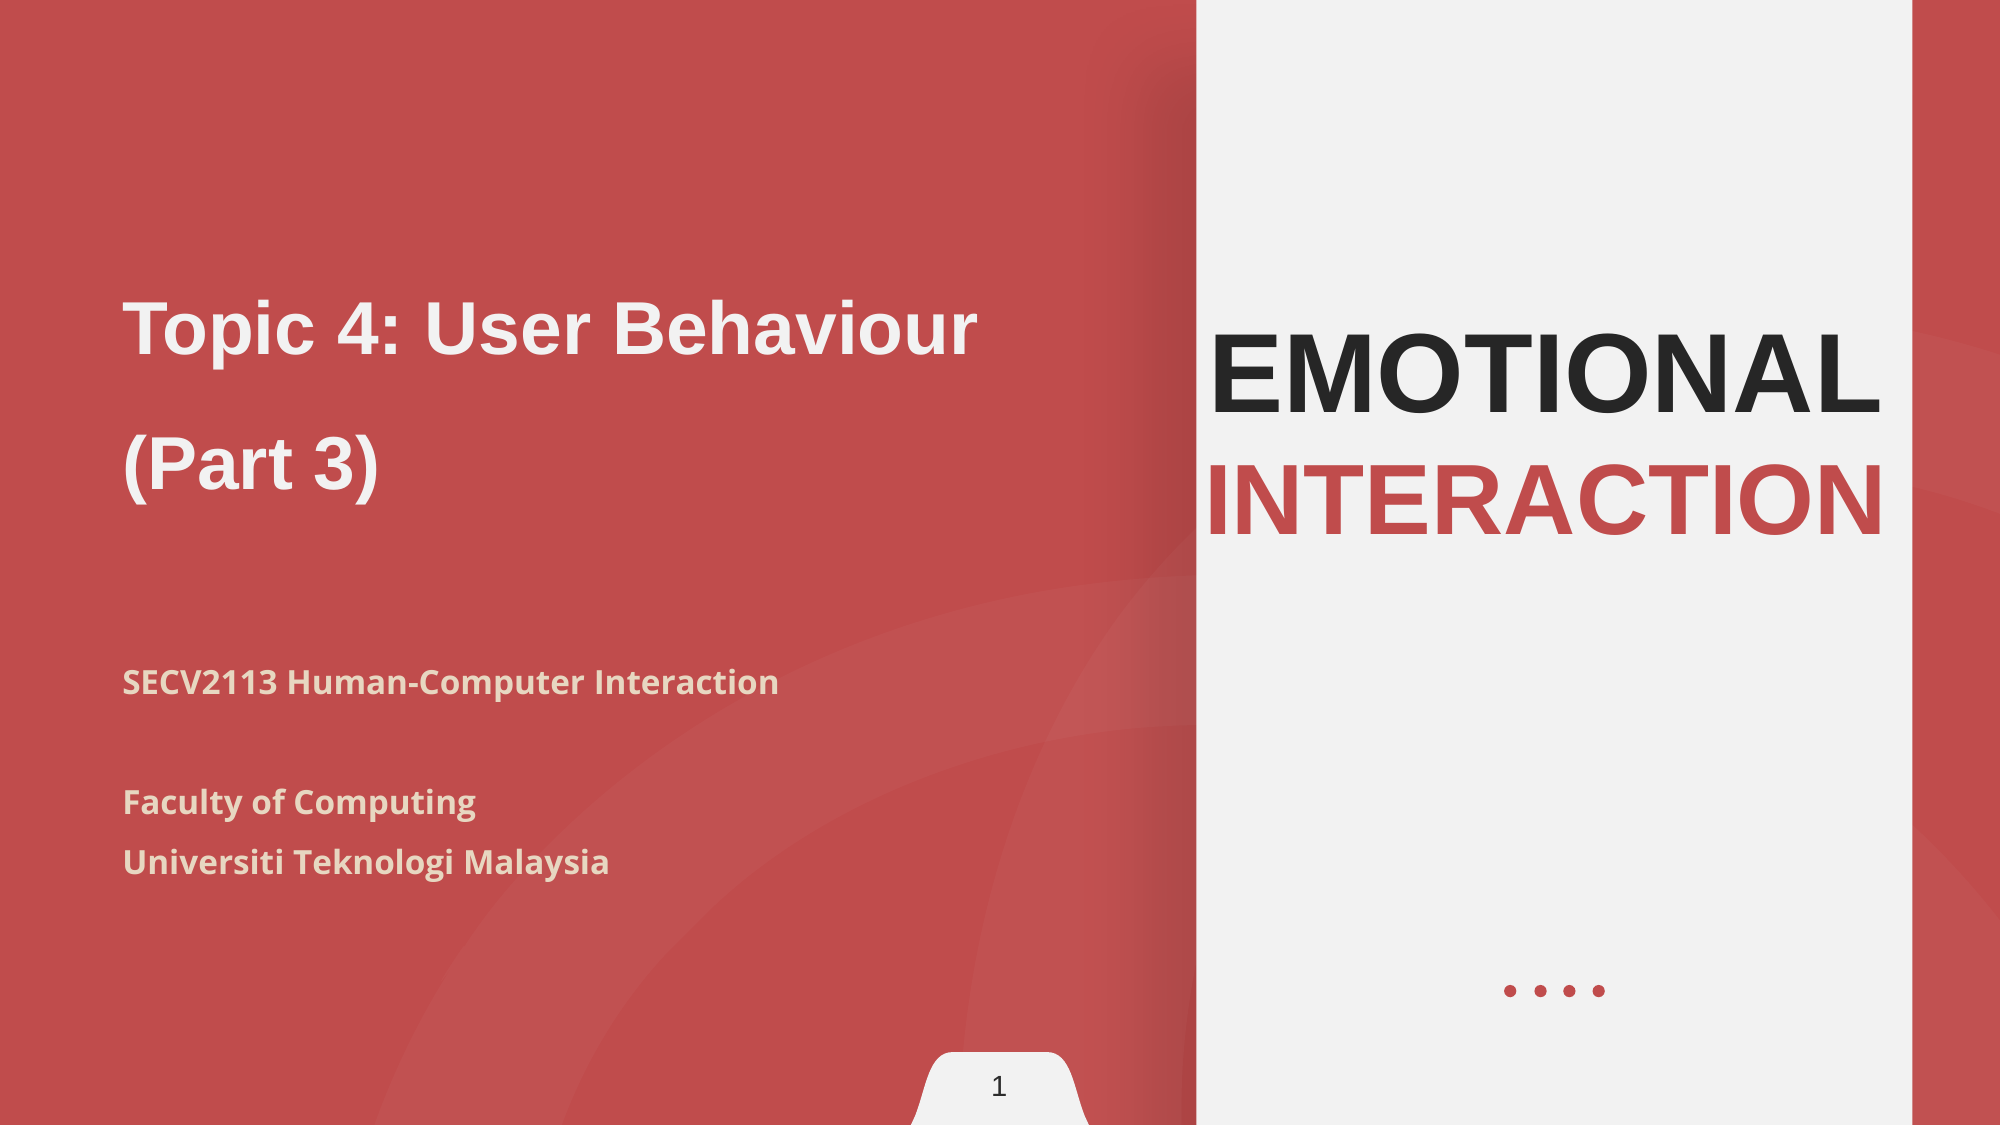

Topic 4: User Behaviour
(Part 3)
EMOTIONAL
INTERACTION
SECV2113 Human-Computer Interaction

Faculty of Computing
Universiti Teknologi Malaysia
1